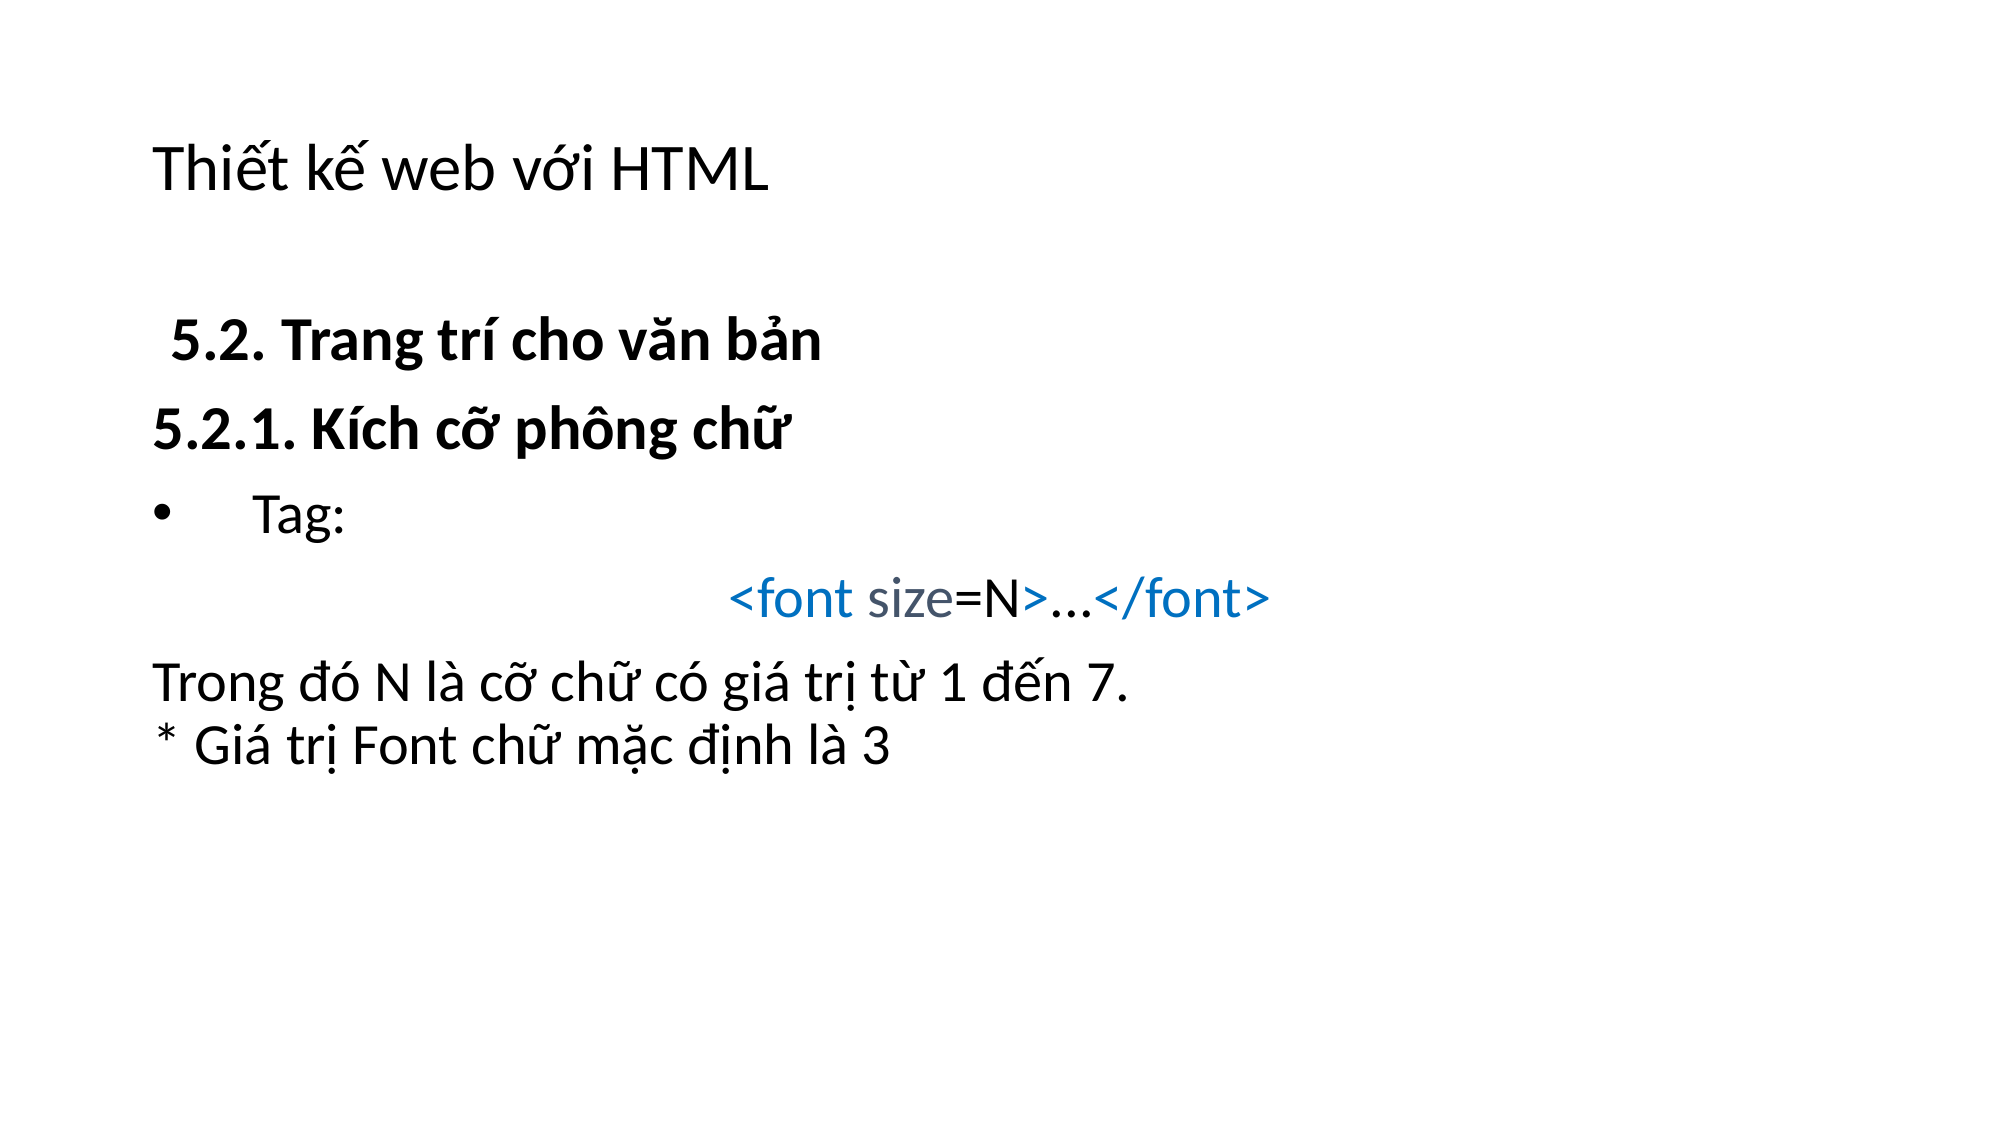

# Thiết kế web với HTML
5.2. Trang trí cho văn bản
5.2.1. Kích cỡ phông chữ
Tag:
<font size=N>...</font>
Trong đó N là cỡ chữ có giá trị từ 1 đến 7.
* Giá trị Font chữ mặc định là 3